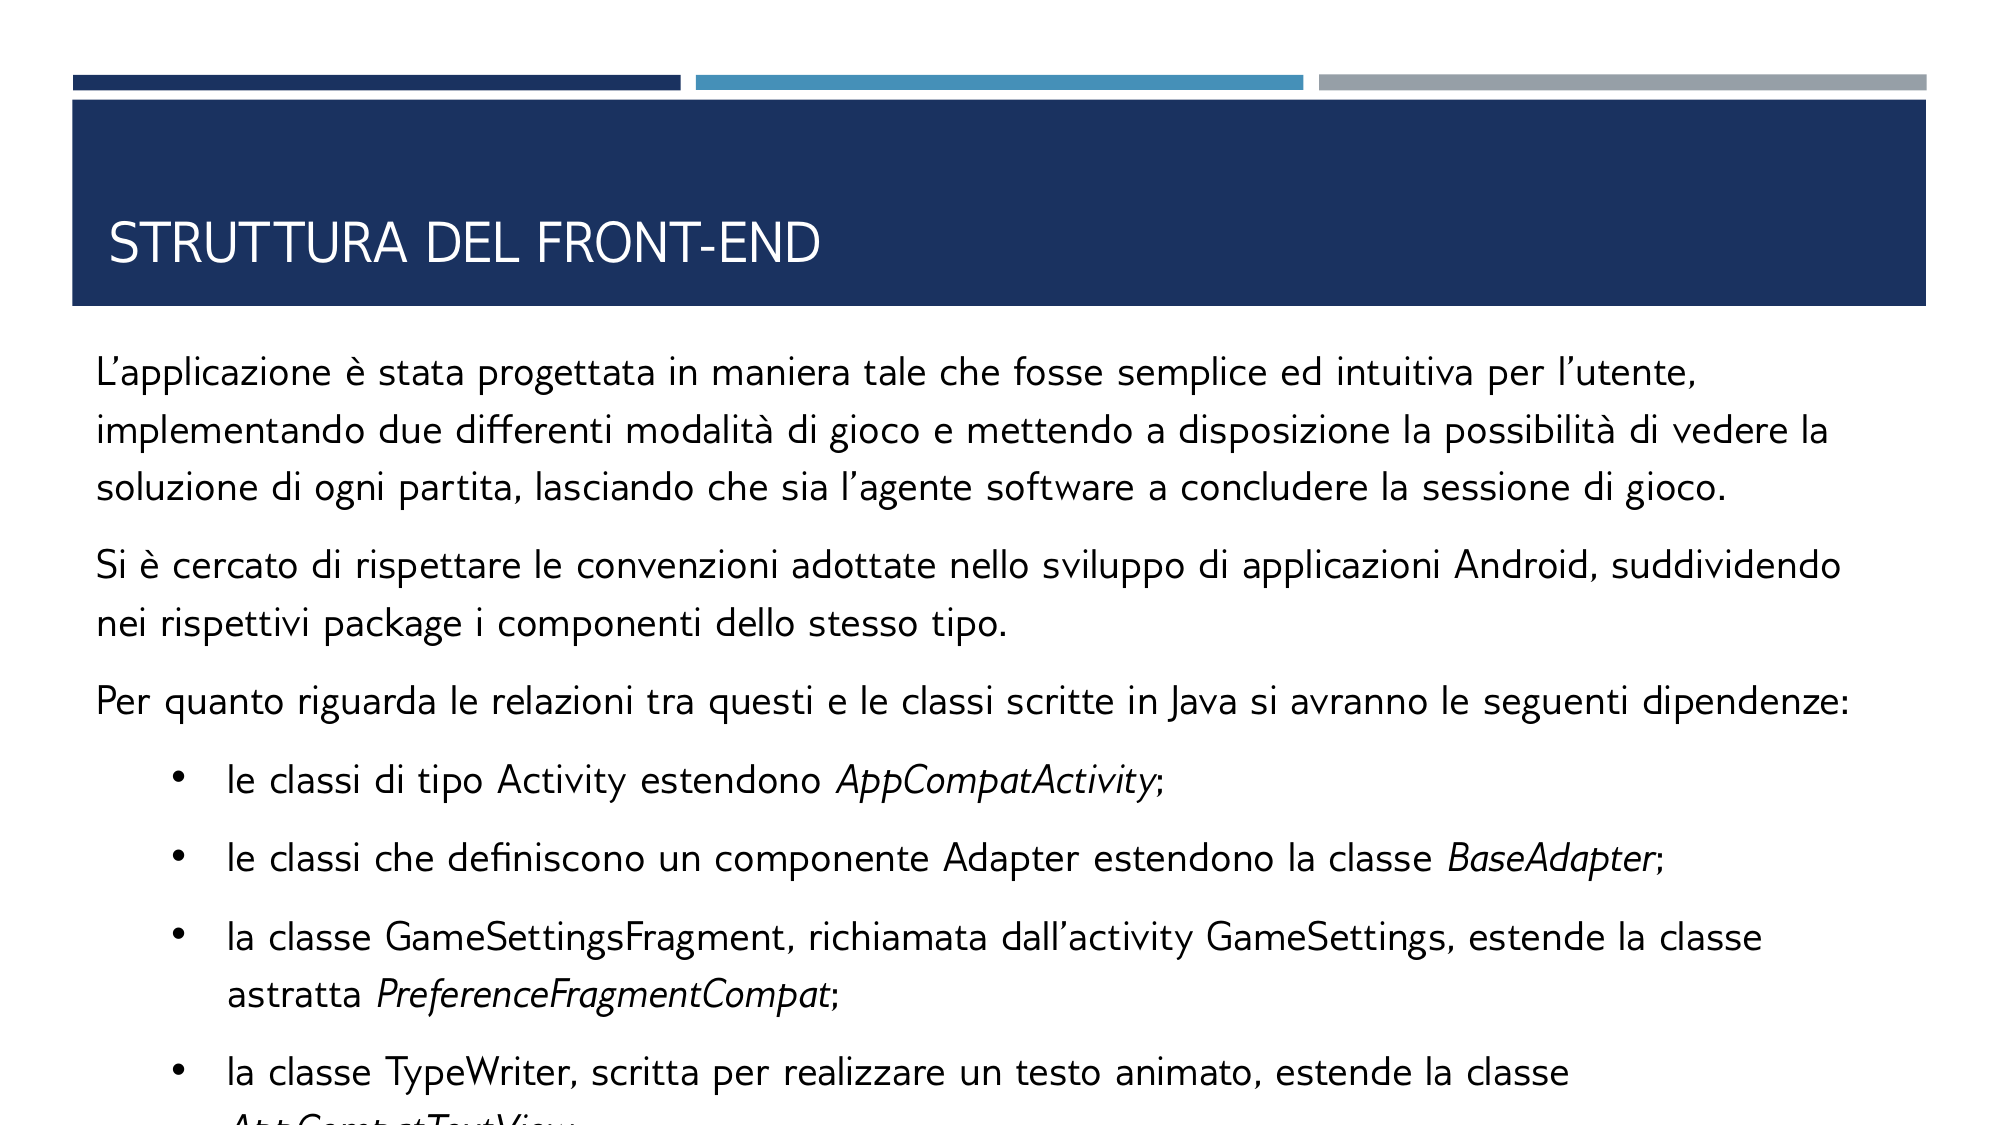

# Struttura del front-end
L’applicazione è stata progettata in maniera tale che fosse semplice ed intuitiva per l’utente, implementando due differenti modalità di gioco e mettendo a disposizione la possibilità di vedere la soluzione di ogni partita, lasciando che sia l’agente software a concludere la sessione di gioco.
Si è cercato di rispettare le convenzioni adottate nello sviluppo di applicazioni Android, suddividendo nei rispettivi package i componenti dello stesso tipo.
Per quanto riguarda le relazioni tra questi e le classi scritte in Java si avranno le seguenti dipendenze:
le classi di tipo Activity estendono AppCompatActivity;
le classi che definiscono un componente Adapter estendono la classe BaseAdapter;
la classe GameSettingsFragment, richiamata dall’activity GameSettings, estende la classe astratta PreferenceFragmentCompat;
la classe TypeWriter, scritta per realizzare un testo animato, estende la classe AppCompatTextView;